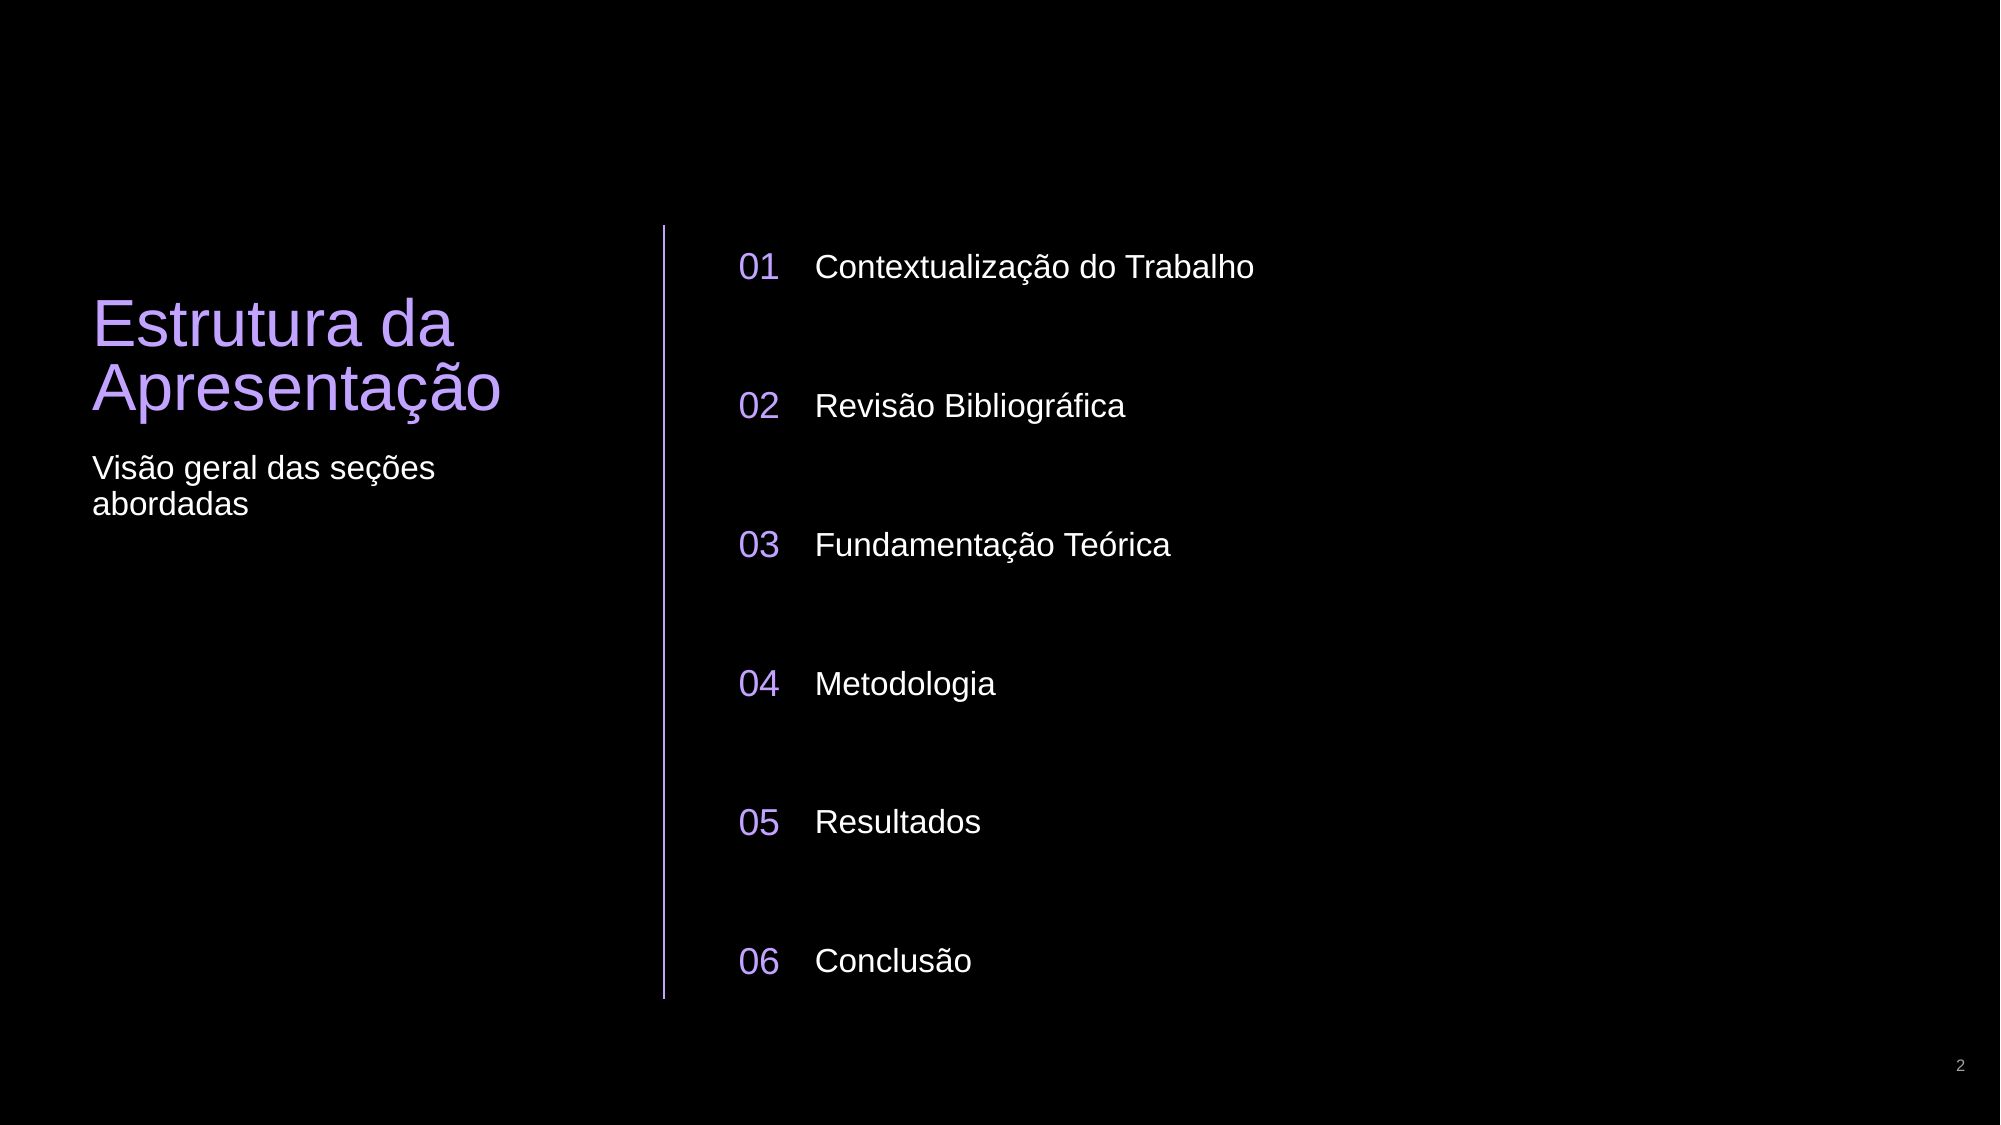

01
Contextualização do Trabalho
# Estrutura da Apresentação
02
Revisão Bibliográfica
Visão geral das seções abordadas
03
Fundamentação Teórica
04
Metodologia
05
Resultados
06
Conclusão